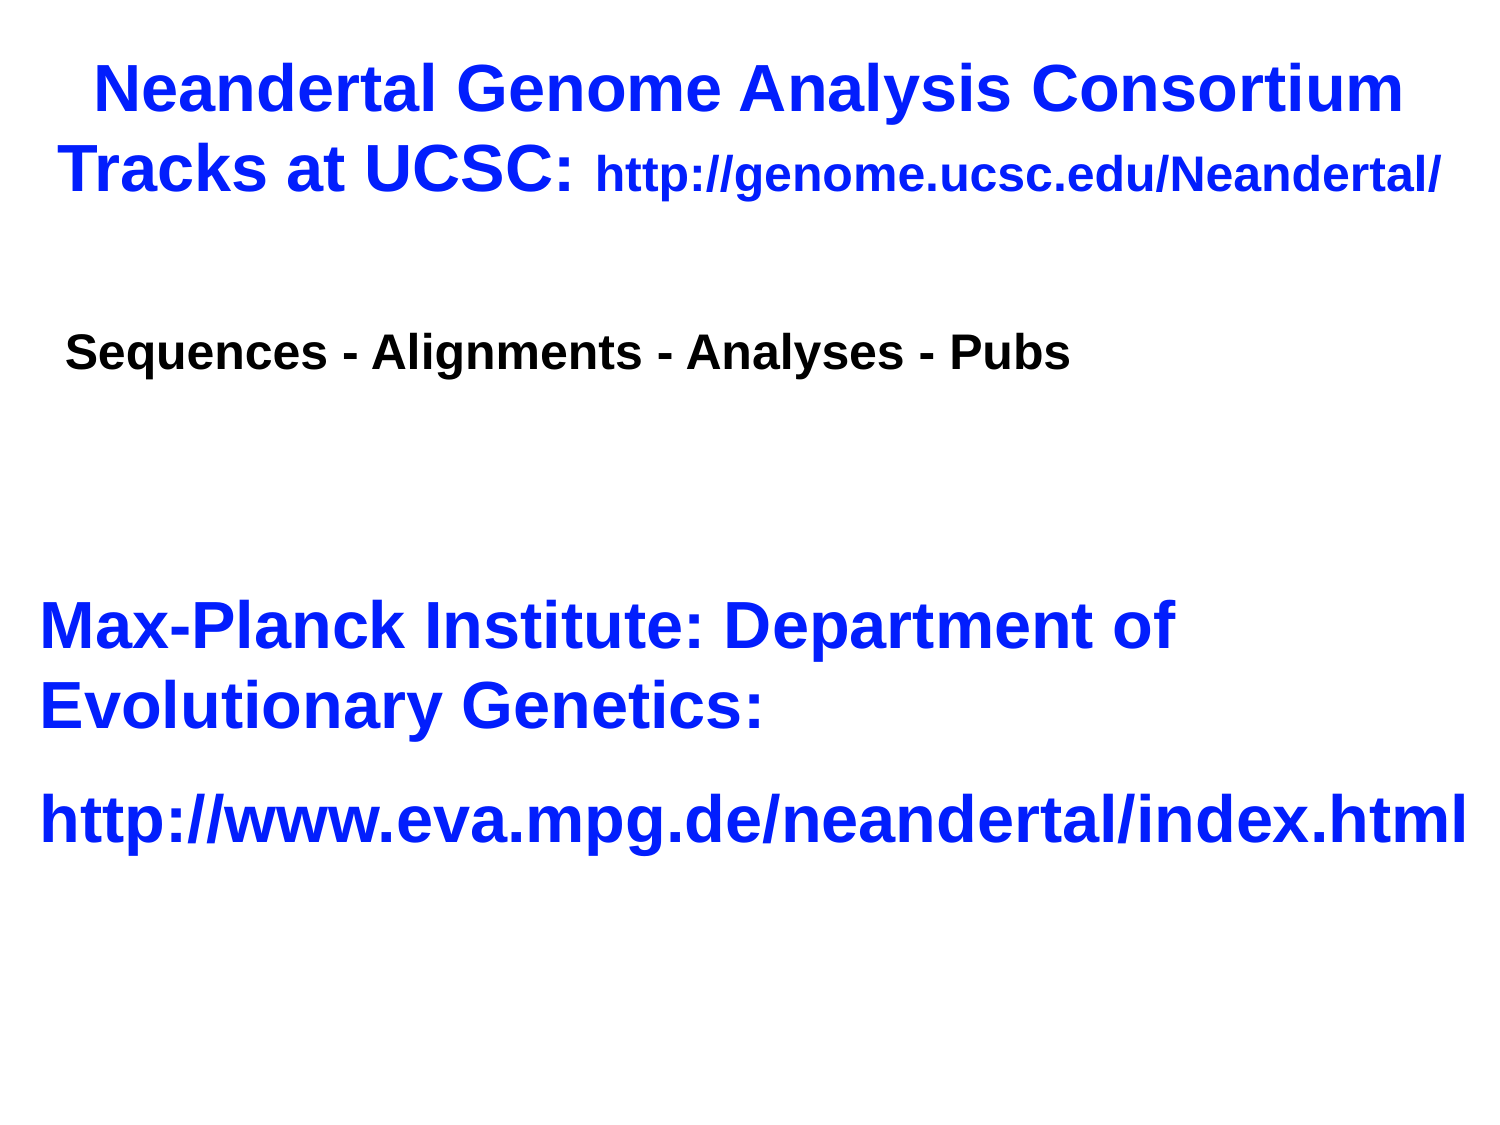

Neandertal Genome Analysis Consortium Tracks at UCSC: http://genome.ucsc.edu/Neandertal/
Sequences - Alignments - Analyses - Pubs
Max-Planck Institute: Department of Evolutionary Genetics:
http://www.eva.mpg.de/neandertal/index.html